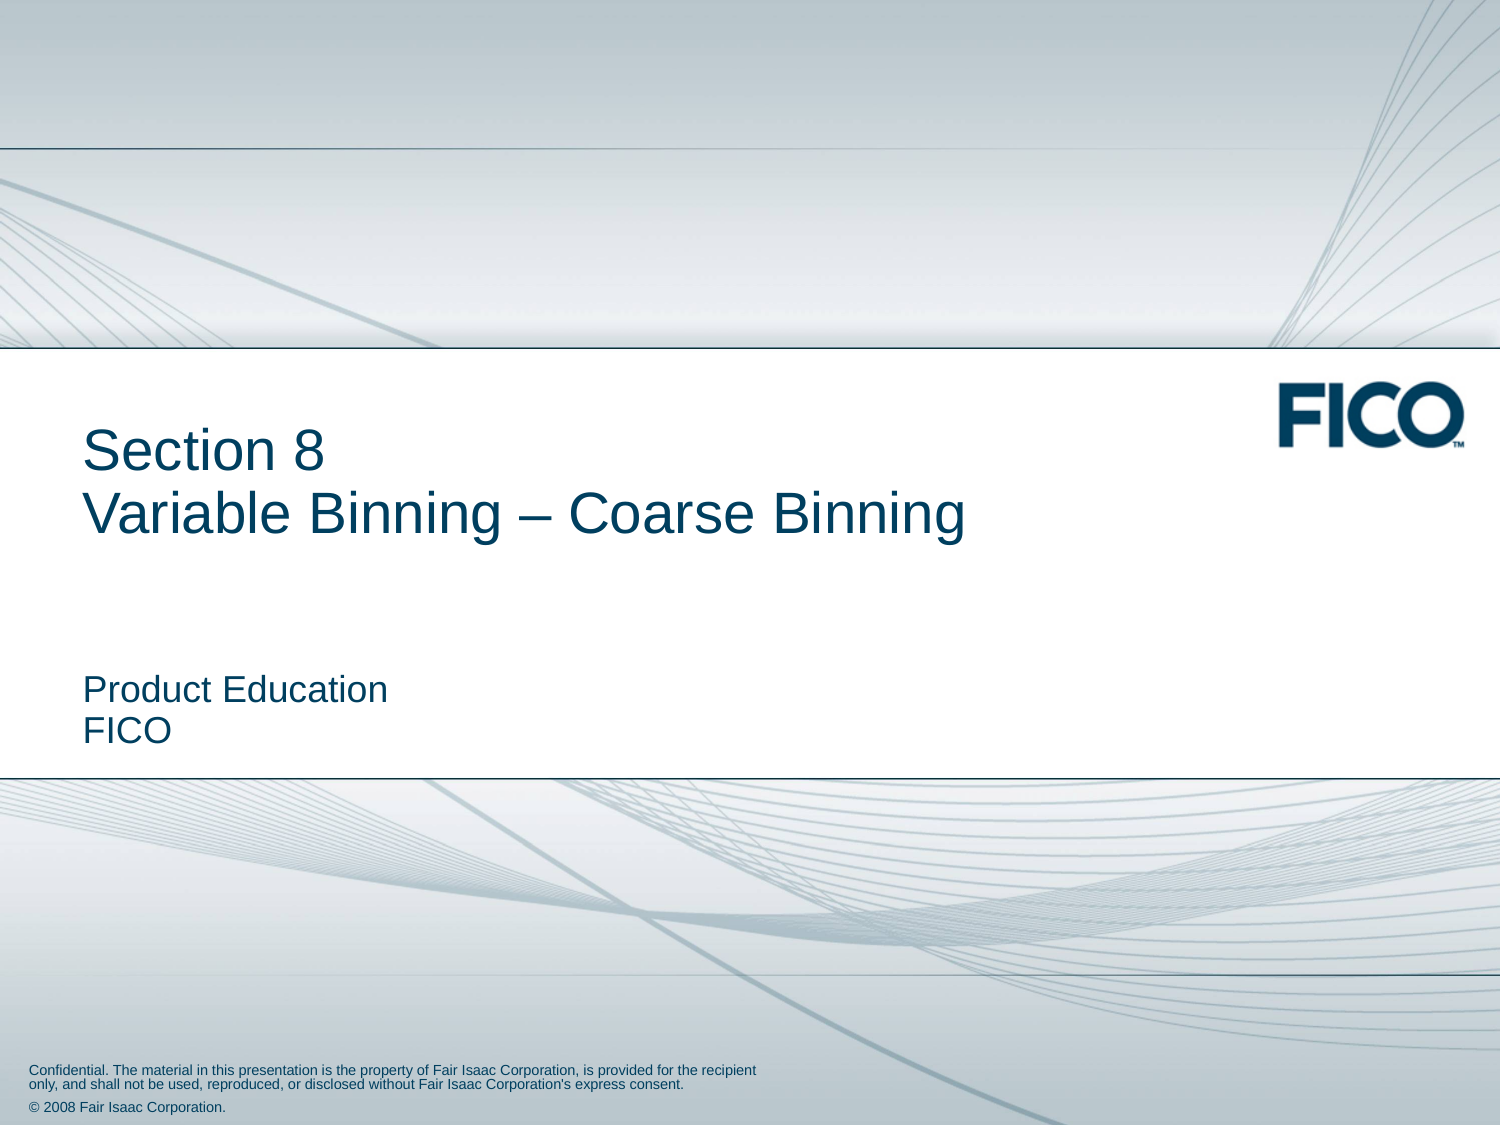

# Section 8 Variable Binning – Coarse Binning

Product Education
FICO